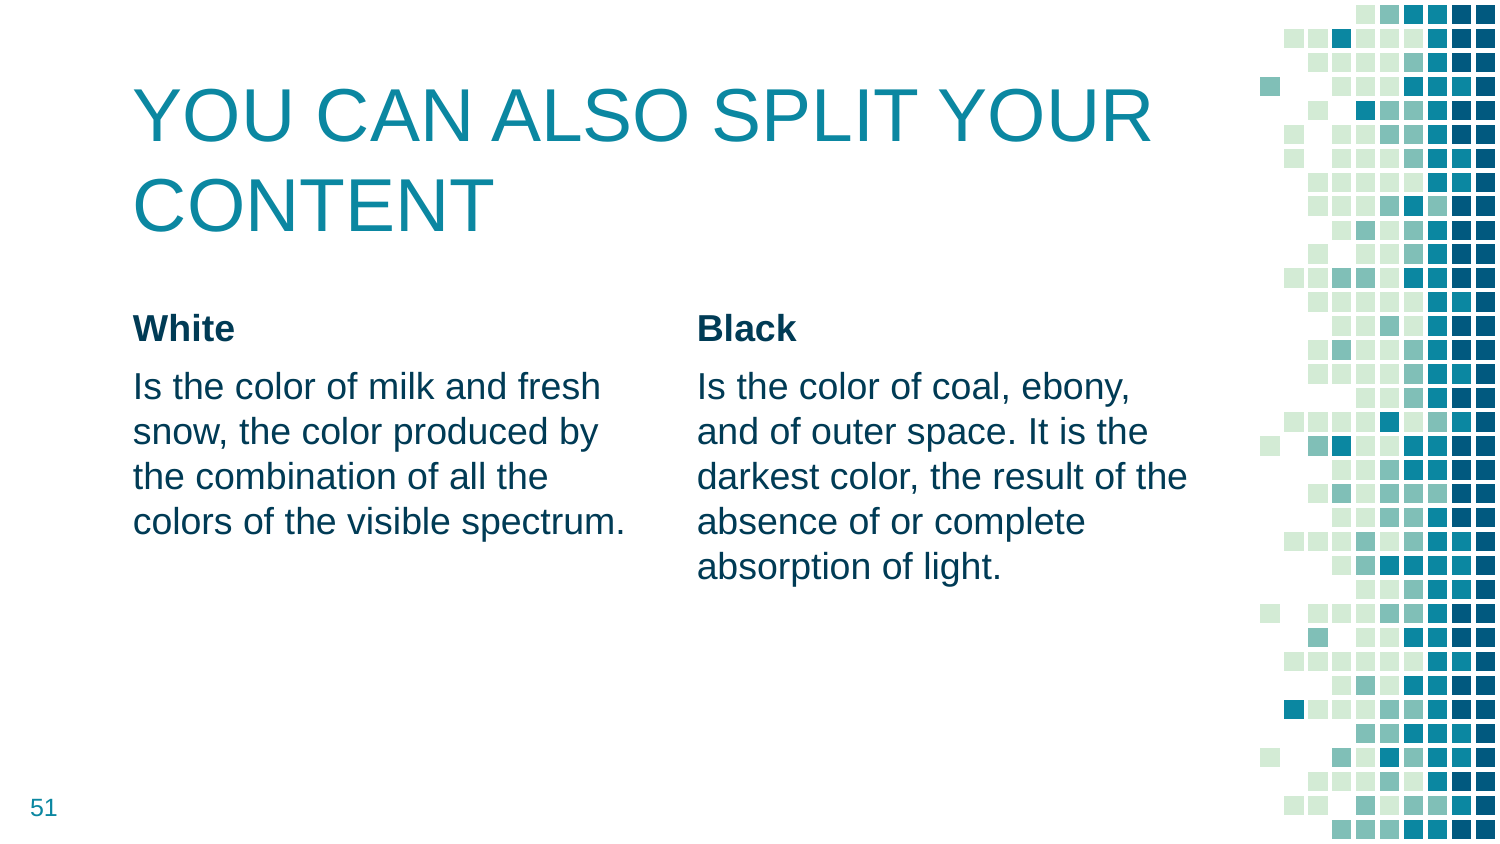

# YOU CAN ALSO SPLIT YOUR CONTENT
White
Is the color of milk and fresh snow, the color produced by the combination of all the colors of the visible spectrum.
Black
Is the color of coal, ebony, and of outer space. It is the darkest color, the result of the absence of or complete absorption of light.
51